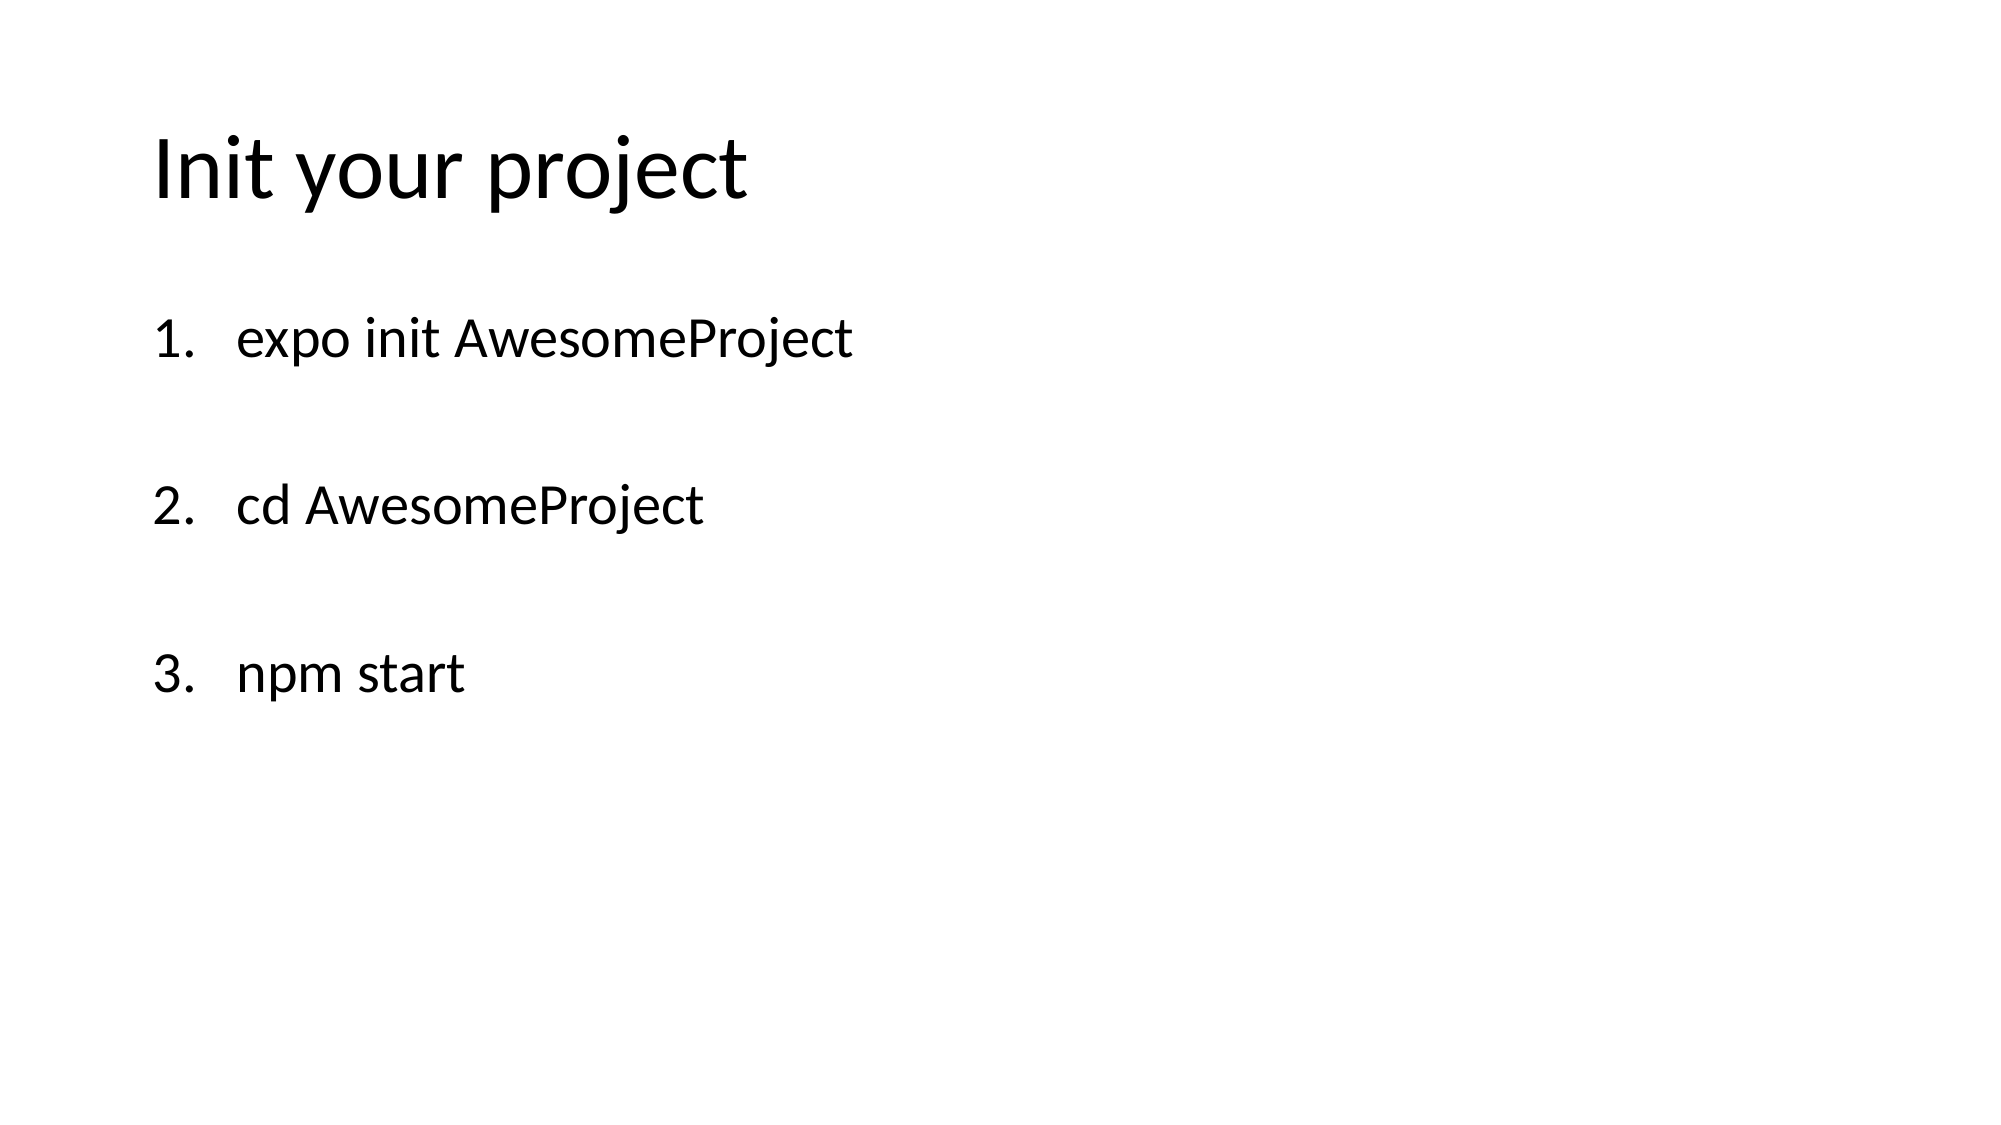

# Init your project
expo init AwesomeProject

cd AwesomeProject

npm start